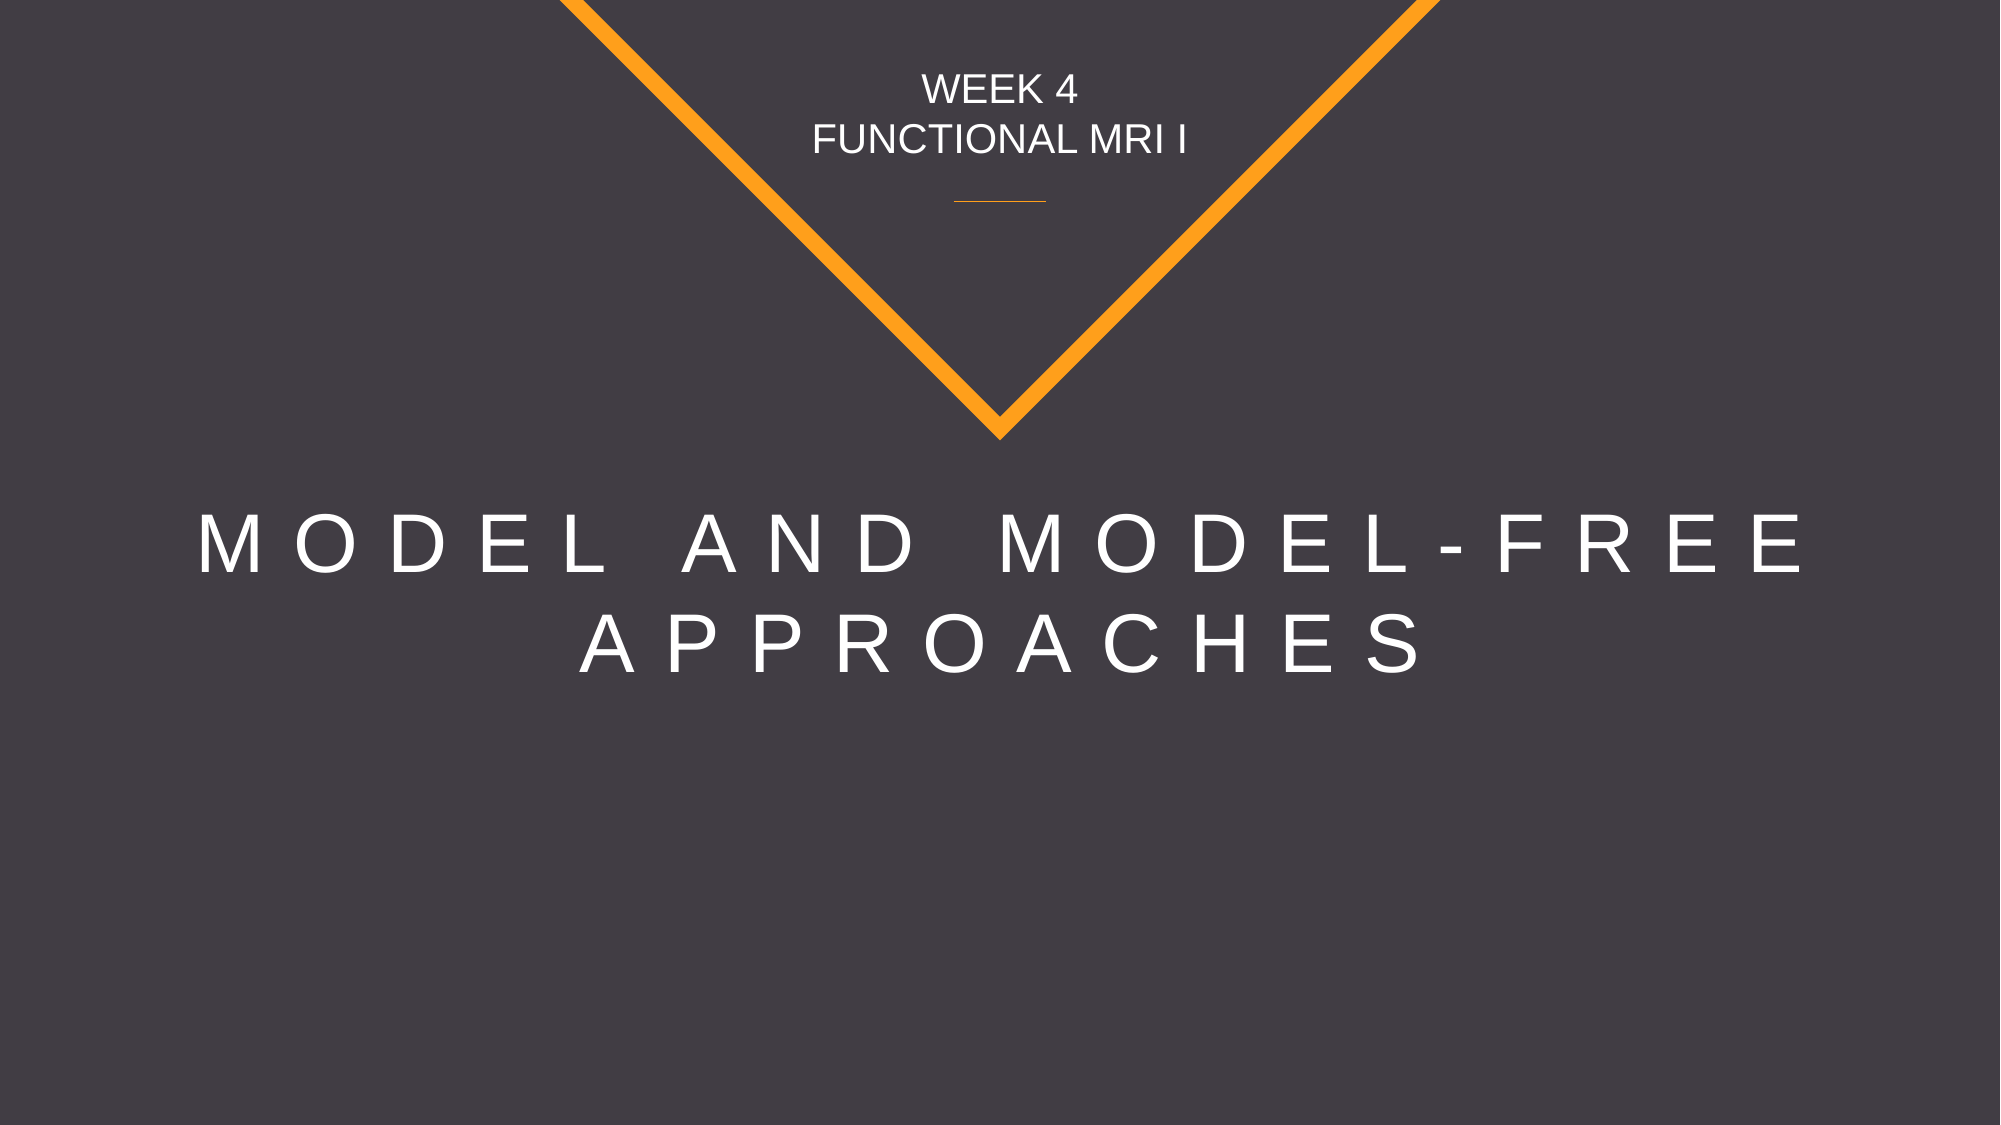

WEEK 4
FUNCTIONAL MRI I
MODEL AND MODEL-FREE
APPROACHES